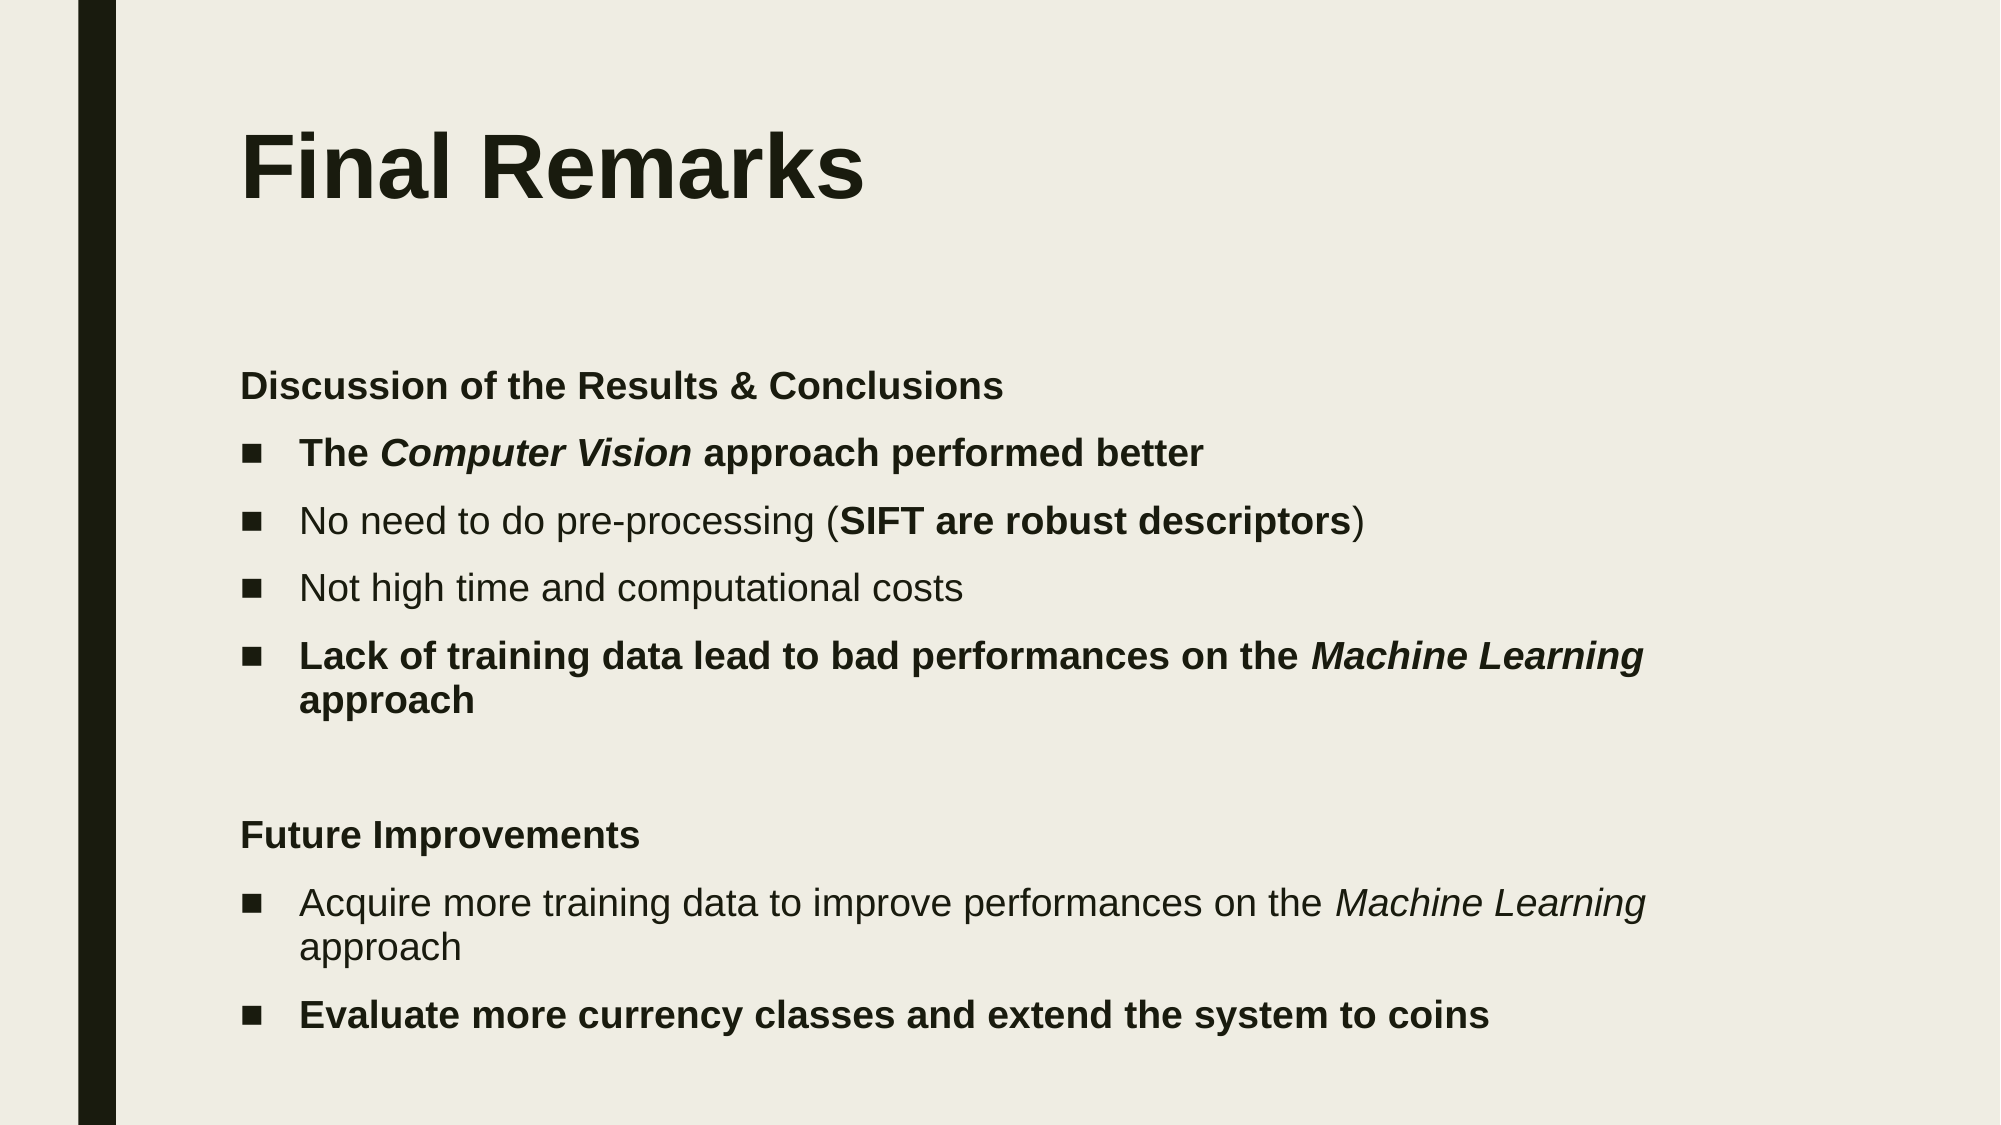

# Final Remarks
Discussion of the Results & Conclusions
The Computer Vision approach performed better
No need to do pre-processing (SIFT are robust descriptors)
Not high time and computational costs
Lack of training data lead to bad performances on the Machine Learning approach

Future Improvements
Acquire more training data to improve performances on the Machine Learning  approach
Evaluate more currency classes and extend the system to coins